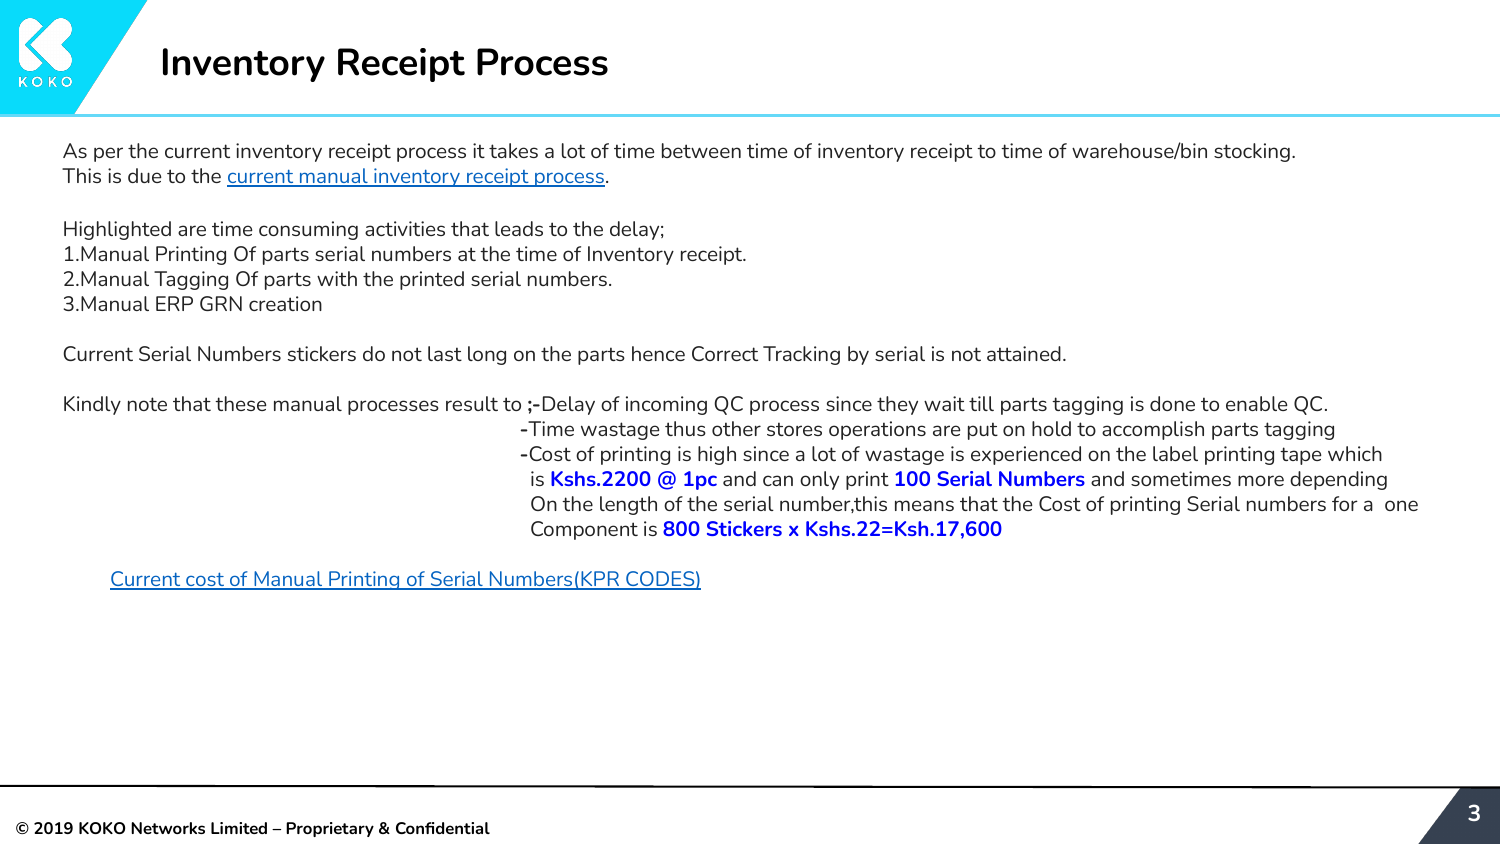

Inventory Receipt Process
As per the current inventory receipt process it takes a lot of time between time of inventory receipt to time of warehouse/bin stocking.
This is due to the current manual inventory receipt process.

Highlighted are time consuming activities that leads to the delay;
1.Manual Printing Of parts serial numbers at the time of Inventory receipt.
2.Manual Tagging Of parts with the printed serial numbers.
3.Manual ERP GRN creation

Current Serial Numbers stickers do not last long on the parts hence Correct Tracking by serial is not attained.

Kindly note that these manual processes result to ;-Delay of incoming QC process since they wait till parts tagging is done to enable QC.
                                                                                       -Time wastage thus other stores operations are put on hold to accomplish parts tagging
                                                                                       -Cost of printing is high since a lot of wastage is experienced on the label printing tape which
                                                                                         is Kshs.2200 @ 1pc and can only print 100 Serial Numbers and sometimes more depending
                                                                                         On the length of the serial number,this means that the Cost of printing Serial numbers for a  one
                                                                                         Component is 800 Stickers x Kshs.22=Ksh.17,600

         Current cost of Manual Printing of Serial Numbers(KPR CODES)
3